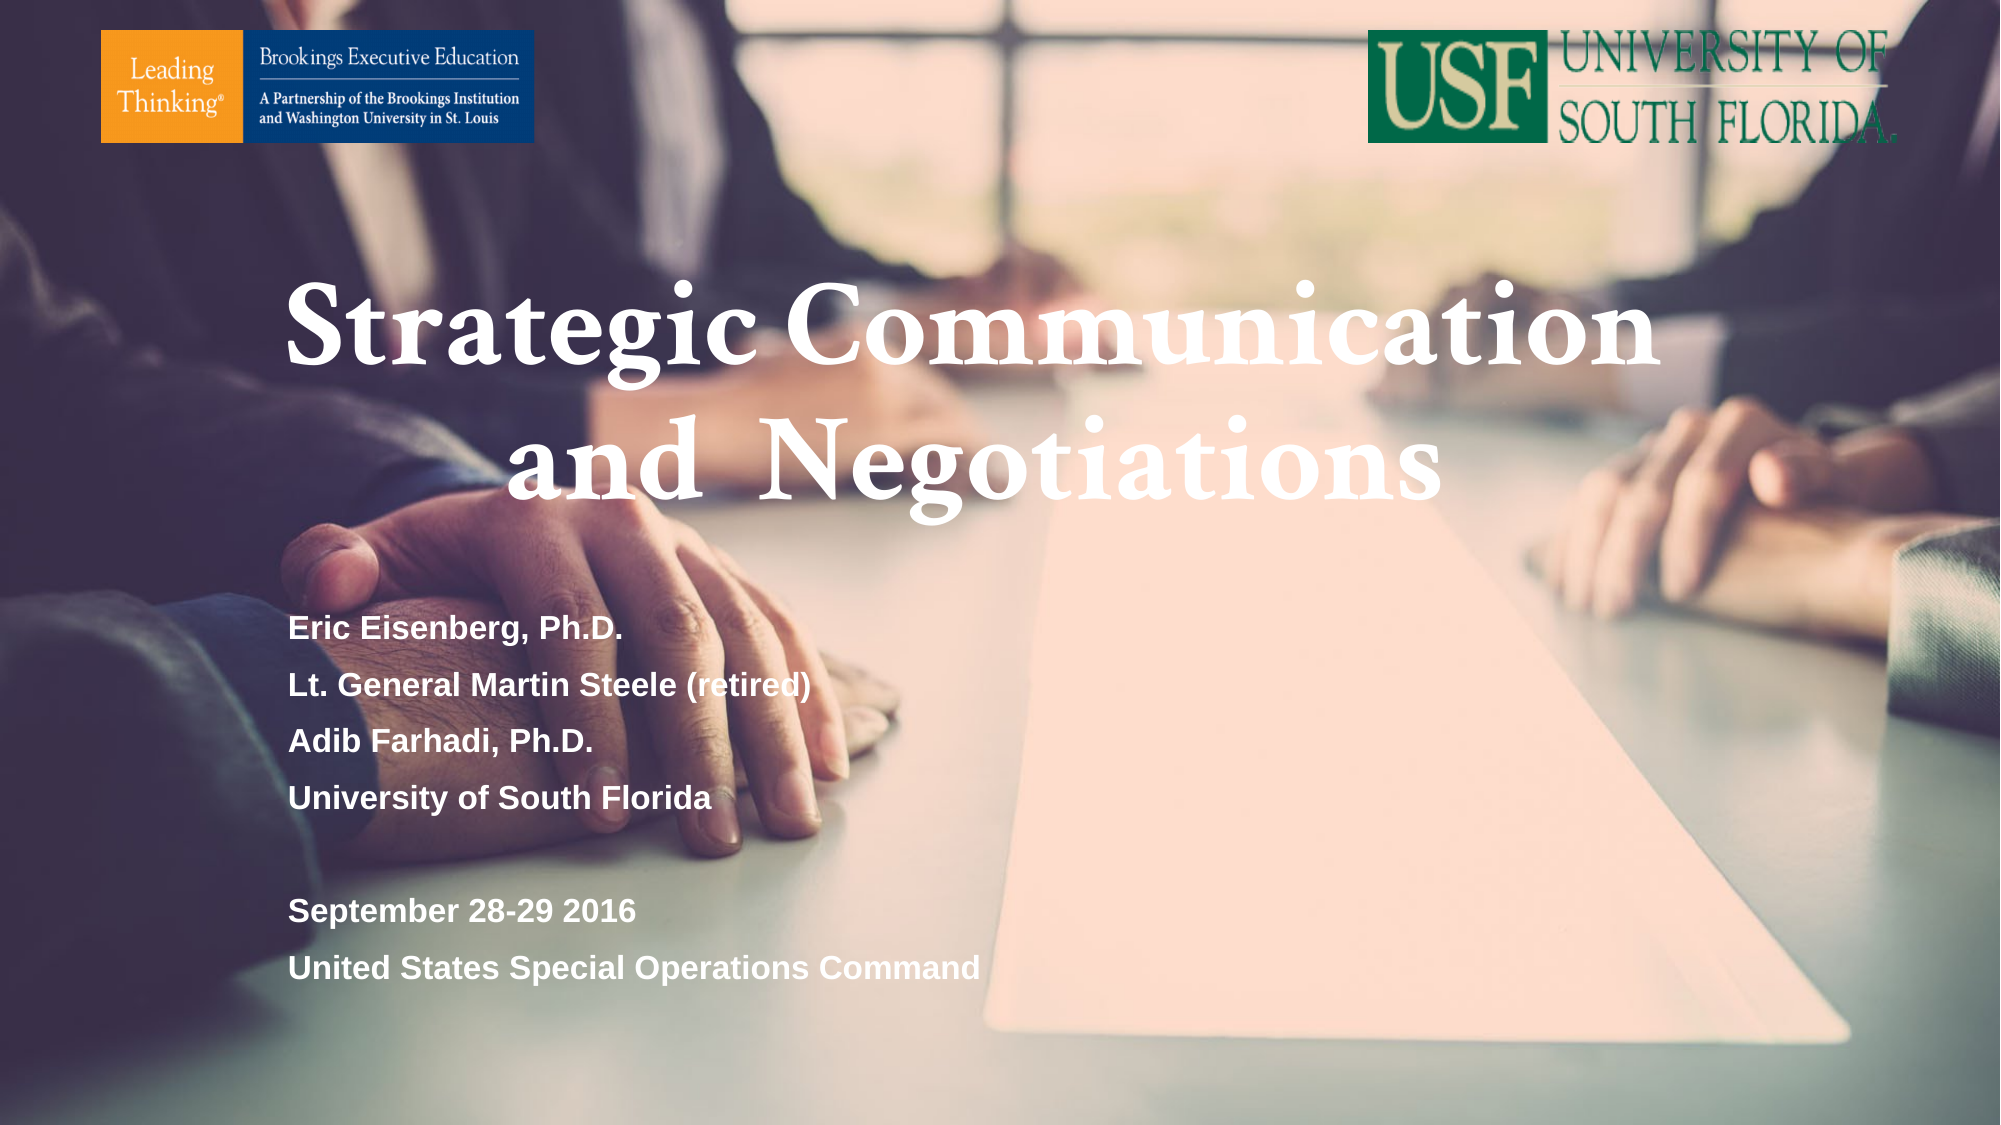

# Strategic Communication and  Negotiations
Eric Eisenberg, Ph.D.
Lt. General Martin Steele (retired)
Adib Farhadi, Ph.D.
University of South Florida

September 28-29 2016
United States Special Operations Command